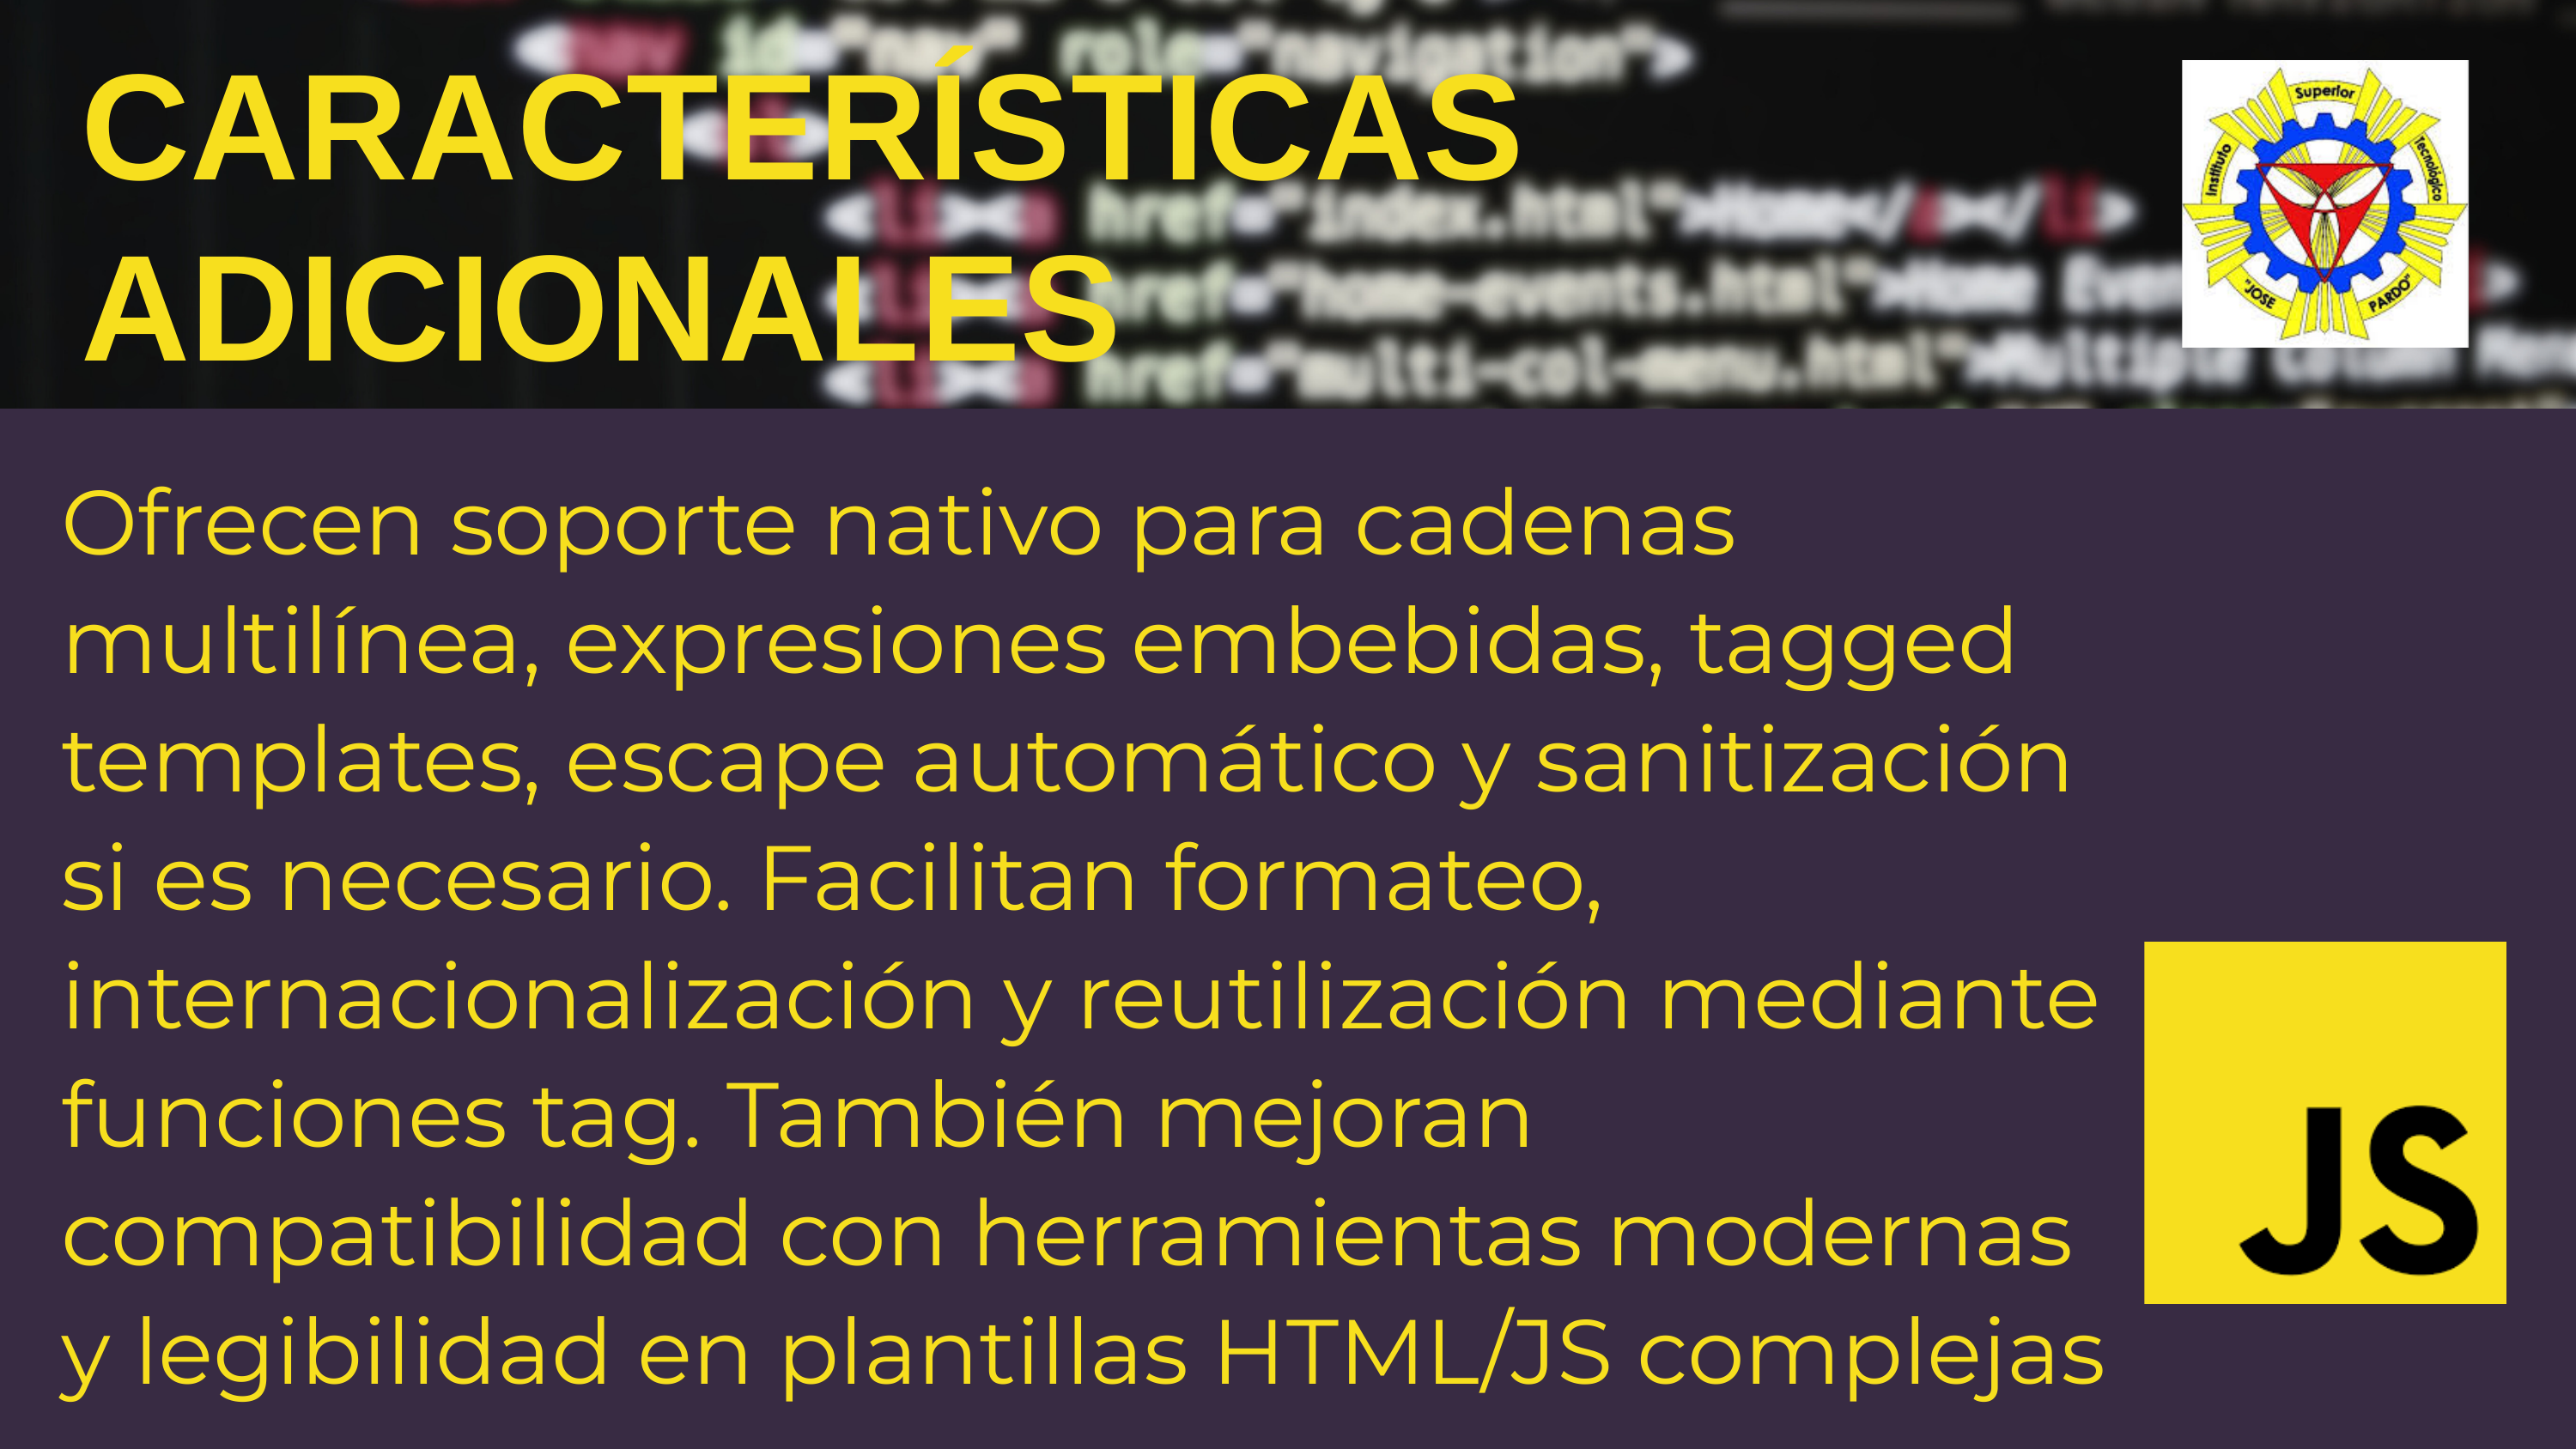

CARACTERÍSTICAS ADICIONALES

Ofrecen soporte nativo para cadenas multilínea, expresiones embebidas, tagged templates, escape automático y sanitización si es necesario. Facilitan formateo, internacionalización y reutilización mediante funciones tag. También mejoran compatibilidad con herramientas modernas y legibilidad en plantillas HTML/JS complejas